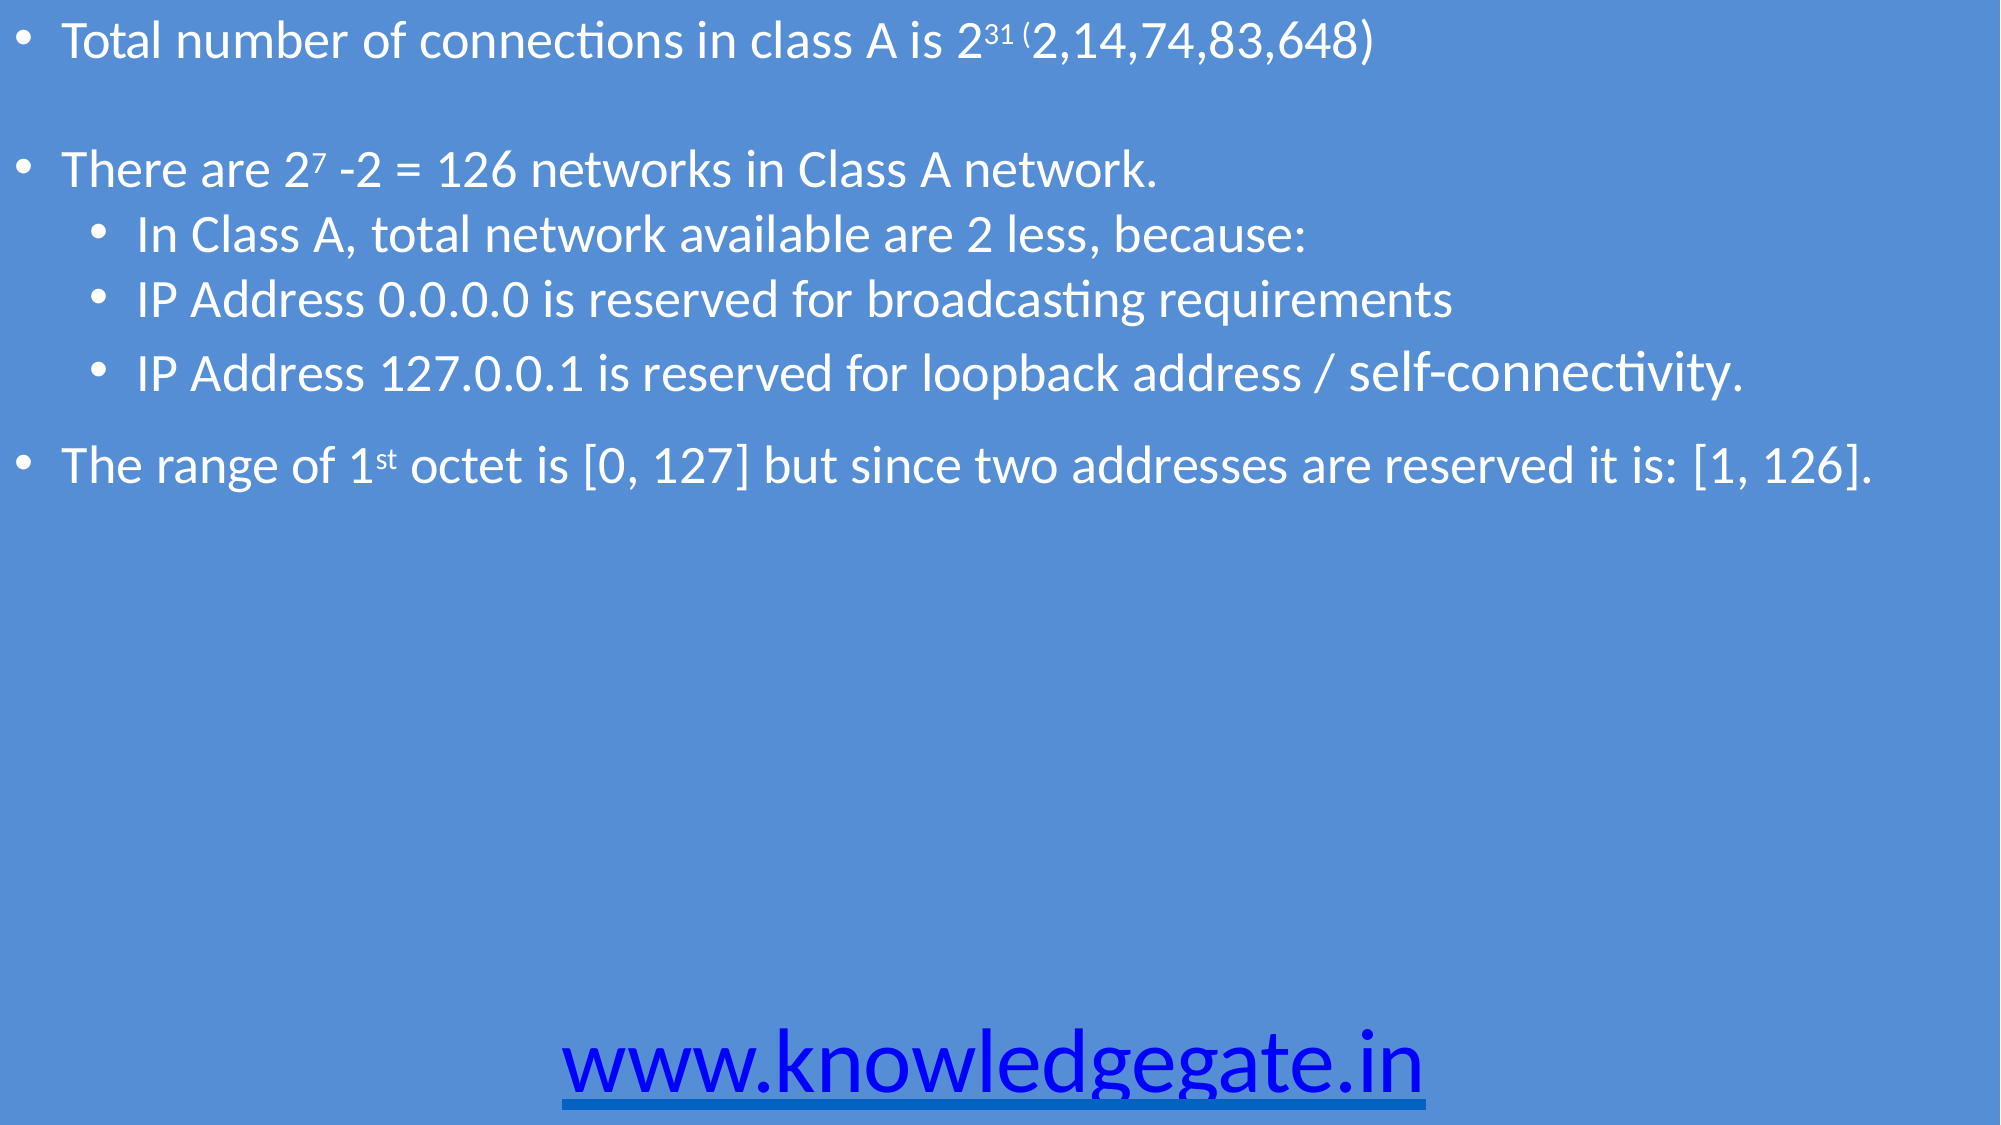

Total number of connections in class A is 231 (2,14,74,83,648)

There are 27 -2 = 126 networks in Class A network.
In Class A, total network available are 2 less, because:
IP Address 0.0.0.0 is reserved for broadcasting requirements
IP Address 127.0.0.1 is reserved for loopback address / self-connectivity.
The range of 1st octet is [0, 127] but since two addresses are reserved it is: [1, 126].
www.knowledgegate.in